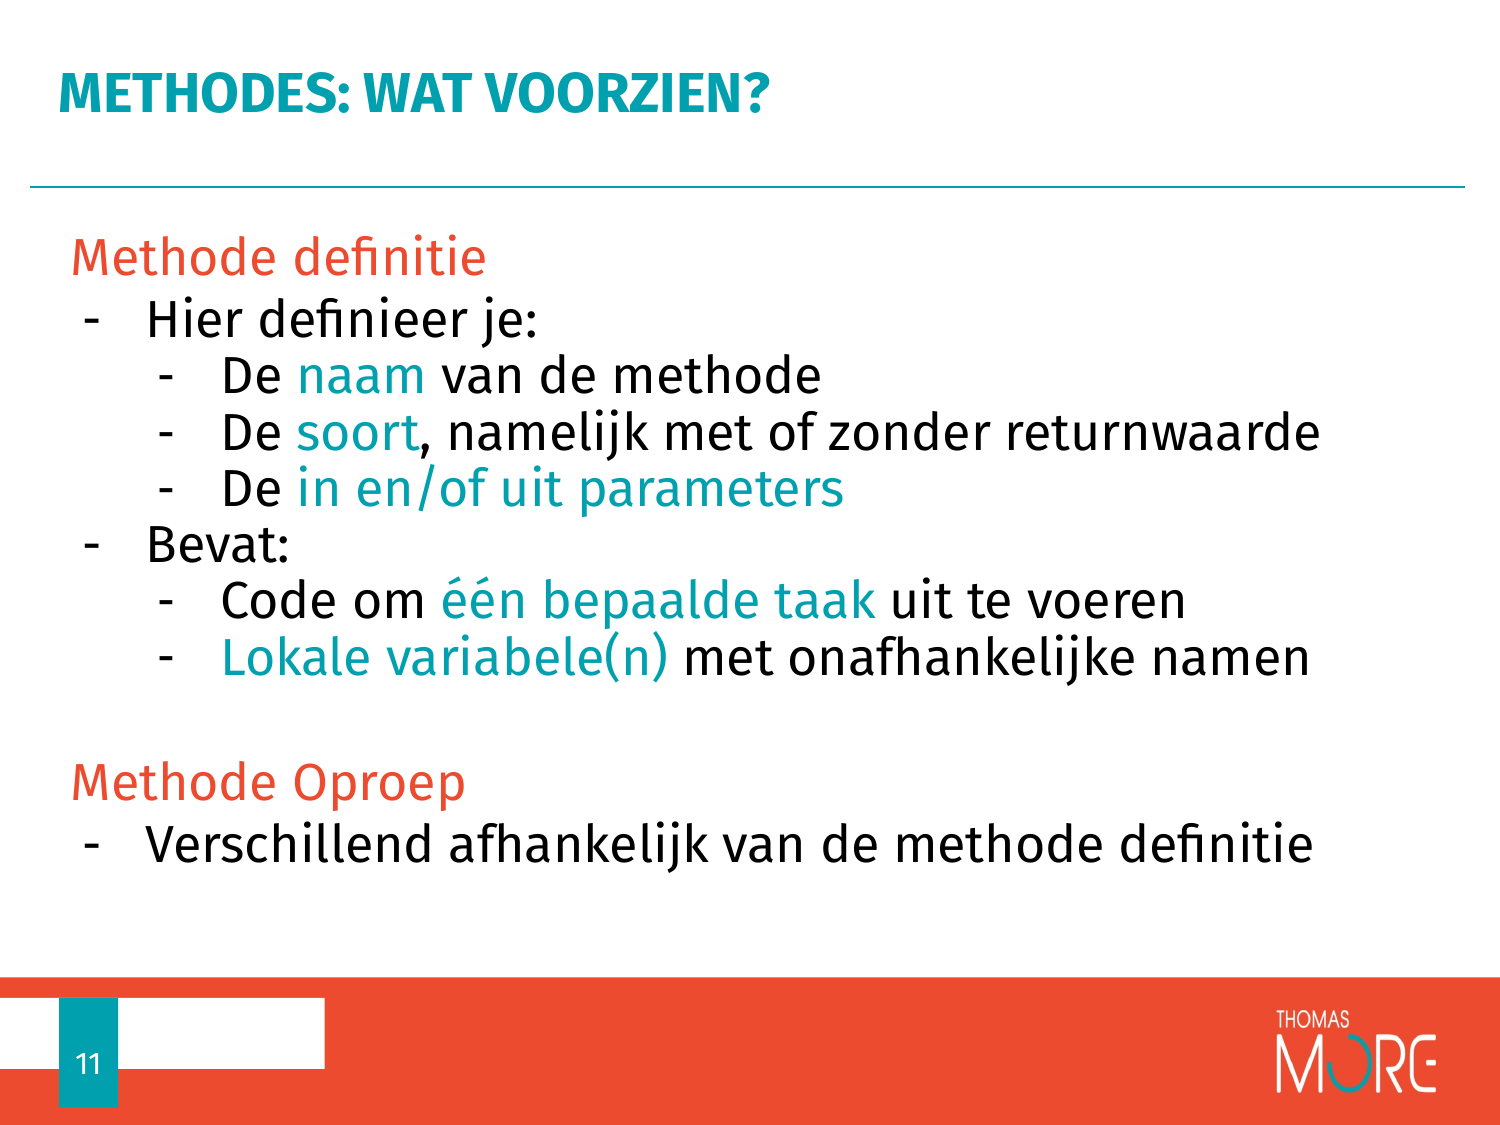

# METHODES: WAT VOORZIEN?
Methode definitie
Hier definieer je:
De naam van de methode
De soort, namelijk met of zonder returnwaarde
De in en/of uit parameters
Bevat:
Code om één bepaalde taak uit te voeren
Lokale variabele(n) met onafhankelijke namen

Methode Oproep
Verschillend afhankelijk van de methode definitie

11